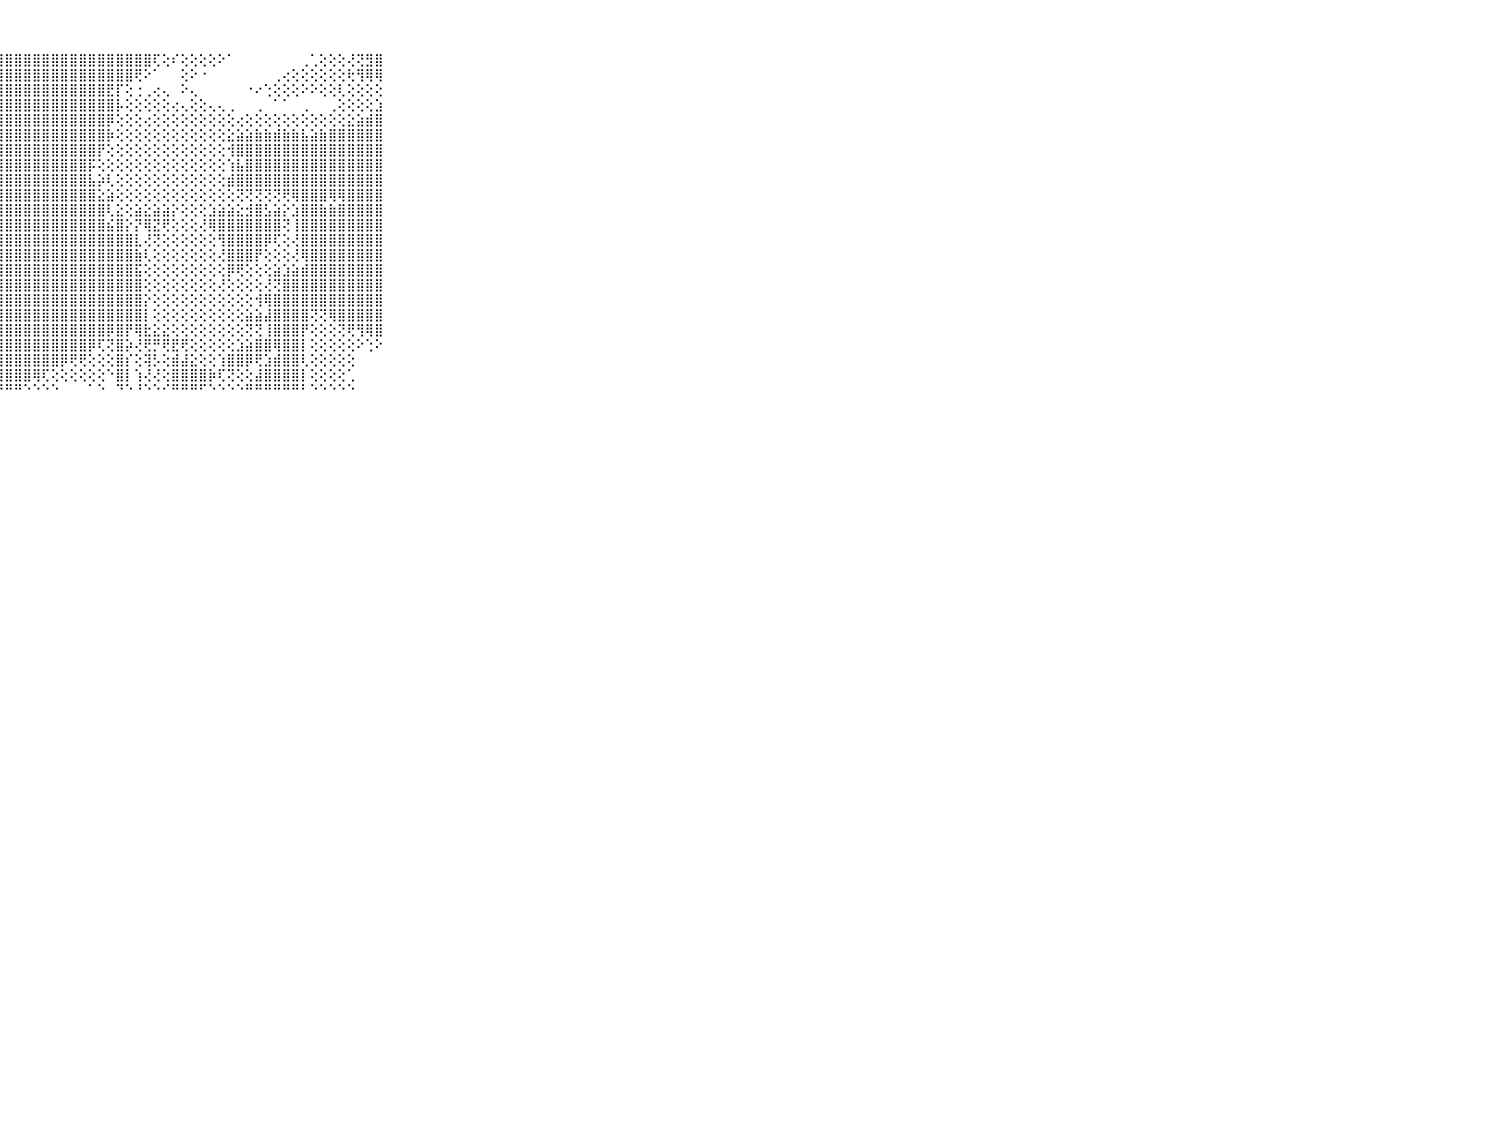

⠀⠀⠀⠀⠀⠀⠀⠀⠀⠀⠀⣿⣿⣿⣿⣿⣿⣿⣿⣿⣿⣿⣿⣿⣿⣿⣿⣿⣿⣿⣿⣿⣿⣿⣿⣿⣿⣿⣿⣿⣿⣿⣿⣿⢏⢕⠎⢕⢕⢕⢕⠕⠁⠀⠀⠀⠀⠀⠀⠀⢀⢁⢕⢕⢕⢜⢝⣻⣿⠀⠀⠀⠀⠀⠀⠀⠀⠀⠀⠀⠀
⠀⠀⠀⠀⠀⠀⠀⠀⠀⠀⠀⣿⣿⣿⣿⣿⣿⣿⣿⣿⣿⣿⣿⣿⣿⣿⣿⣿⣿⣿⣿⣿⣿⣿⣿⣿⣿⣿⣿⣿⣿⣿⢟⠕⠁⠀⠀⢕⠕⠐⠀⠀⠀⠀⠀⠀⠀⢀⢔⢕⢕⢕⢕⢕⢕⢗⢻⢿⢿⠀⠀⠀⠀⠀⠀⠀⠀⠀⠀⠀⠀
⠀⠀⠀⠀⠀⠀⠀⠀⠀⠀⠀⣿⣿⣿⣿⣿⣿⣿⣿⣿⣿⣿⣿⣿⣿⣿⣿⣿⣿⣿⣿⣿⣿⣿⣿⣿⣿⣿⣿⣟⡏⢕⢐⢀⢔⢄⠀⠕⢄⠀⠀⠀⠀⠀⠐⠔⢑⢕⢕⢕⠕⠕⢕⢕⢇⢕⢕⢕⢕⠀⠀⠀⠀⠀⠀⠀⠀⠀⠀⠀⠀
⠀⠀⠀⠀⠀⠀⠀⠀⠀⠀⠀⣿⣿⣿⣿⣿⣿⣿⣿⣿⣿⣿⣿⣿⣿⣿⣿⣿⣿⣿⣿⣿⣿⣿⣿⣿⣿⣿⣿⣿⡧⢕⢕⢕⢕⢕⢔⢄⢕⢕⢄⢄⢀⠀⠀⢀⠀⠁⠁⠀⢀⠀⠀⢀⢕⢕⢕⢕⣱⠀⠀⠀⠀⠀⠀⠀⠀⠀⠀⠀⠀
⠀⠀⠀⠀⠀⠀⠀⠀⠀⠀⠀⣿⣿⣿⣿⣿⣿⣿⣿⣿⣿⣿⣿⣿⣿⣿⣿⣿⣿⣿⣿⣿⣿⣿⣿⣿⣿⣿⣿⡿⢕⢕⢕⢔⢕⢕⢕⢕⢕⢕⢕⢕⢕⢔⢕⢕⢕⢕⢕⢕⢕⢕⢕⢕⢕⣕⣵⣾⣿⠀⠀⠀⠀⠀⠀⠀⠀⠀⠀⠀⠀
⠀⠀⠀⠀⠀⠀⠀⠀⠀⠀⠀⣿⣿⣿⣿⣿⣿⣿⣿⣿⣿⣿⣿⣿⣿⣿⣿⣿⣿⣿⣿⣿⣿⣿⣿⣿⣿⣿⣿⡷⢕⢕⢕⢕⢕⢕⢕⢕⢕⢕⢕⢕⣕⣵⣵⣷⣷⣾⣷⣷⣧⣵⣷⣿⣿⣿⣿⣿⣿⠀⠀⠀⠀⠀⠀⠀⠀⠀⠀⠀⠀
⠀⠀⠀⠀⠀⠀⠀⠀⠀⠀⠀⣿⣿⣿⣿⣿⣿⣿⣿⣿⣿⣿⣿⣿⣿⣿⣿⣿⣿⣿⣿⣿⣿⣿⣿⣿⣿⣿⡟⢕⢕⢕⢕⢕⢕⢕⢕⢕⢕⢕⢕⢕⢺⣿⣿⣿⣿⣿⣿⣿⣿⣿⣿⣿⣿⣿⣿⣿⣿⠀⠀⠀⠀⠀⠀⠀⠀⠀⠀⠀⠀
⠀⠀⠀⠀⠀⠀⠀⠀⠀⠀⠀⣿⣿⣿⣿⣿⣿⣿⣿⣿⣿⣿⣿⣿⣿⣿⣿⣿⣿⣿⣿⣿⣿⣿⣿⣿⣿⡯⢕⢕⢕⢕⢕⢕⢕⢕⢕⢕⢕⢕⢕⢕⢱⣧⣿⣿⣿⣿⣿⣿⣿⣿⣿⣿⣿⣿⣿⣿⣿⠀⠀⠀⠀⠀⠀⠀⠀⠀⠀⠀⠀
⠀⠀⠀⠀⠀⠀⠀⠀⠀⠀⠀⣿⣿⣿⣿⣿⣿⣿⣿⣿⣿⣿⣿⣿⣿⣿⣿⣿⣿⣿⣿⣿⣿⣿⣿⣿⣿⣧⡵⢇⢕⢕⢕⢕⢕⢕⢕⢕⢕⢕⢕⢕⣾⣿⣿⣿⣿⣿⣿⣿⣿⣿⣿⣿⣿⣿⣿⣿⣿⠀⠀⠀⠀⠀⠀⠀⠀⠀⠀⠀⠀
⠀⠀⠀⠀⠀⠀⠀⠀⠀⠀⠀⣿⣿⣿⣿⣿⣿⣿⣿⣿⣿⣿⣿⣿⣿⣿⣿⣿⣿⣿⣿⣿⣿⣿⣿⣿⣿⣿⣕⣵⢕⢕⢕⢕⢕⢕⢕⢕⢕⢕⢕⢕⢕⢝⢝⢝⢝⢝⢟⢿⣿⣿⣿⢿⢿⣿⣿⣿⣿⠀⠀⠀⠀⠀⠀⠀⠀⠀⠀⠀⠀
⠀⠀⠀⠀⠀⠀⠀⠀⠀⠀⠀⣿⣿⣿⣿⣿⣿⣿⣿⣿⣿⣿⣿⣿⣿⣿⣿⣿⣿⣿⣿⣿⣿⣿⣿⣿⣿⣿⣿⢇⣕⢕⣵⣕⣵⣵⡕⢕⢕⢕⣱⣵⣵⣕⣺⣿⣣⣵⡕⣱⣿⣿⣷⣷⣿⣿⣿⣿⣿⠀⠀⠀⠀⠀⠀⠀⠀⠀⠀⠀⠀
⠀⠀⠀⠀⠀⠀⠀⠀⠀⠀⠀⣿⣿⣿⣿⣿⣿⣿⣿⣿⣿⣿⣿⣿⣿⣿⣿⣿⣿⣿⣿⣿⣿⣿⣿⣿⣿⣿⣿⣮⣿⡕⡝⢿⣝⢟⢕⢕⢕⢜⢿⣿⣿⣿⣿⣿⣿⣿⢝⢸⣿⣿⣿⣿⣿⣿⣿⣿⣿⠀⠀⠀⠀⠀⠀⠀⠀⠀⠀⠀⠀
⠀⠀⠀⠀⠀⠀⠀⠀⠀⠀⠀⣿⣿⣿⣿⣿⣿⣿⣿⣿⣿⣿⣿⣿⣿⣿⣿⣿⣿⣿⣿⣿⣿⣿⣿⣿⣿⣿⣿⣿⣿⣿⣇⢜⢝⢕⢕⢕⢕⢕⢕⢻⣿⣿⣿⣿⡿⢏⢕⢜⣿⣿⣿⣿⣿⣿⣿⣿⣿⠀⠀⠀⠀⠀⠀⠀⠀⠀⠀⠀⠀
⠀⠀⠀⠀⠀⠀⠀⠀⠀⠀⠀⣿⣿⣿⣿⣿⣿⣿⣿⣿⣿⣿⣿⣿⣿⣿⣿⣿⣿⣿⣿⣿⣿⣿⣿⣿⣿⣿⣿⣿⣿⣿⣷⢇⢕⢕⢕⢕⢕⢕⢕⢜⣿⣿⣿⡟⢕⢕⢕⢜⢿⣿⣿⣿⣿⣿⣿⣿⣿⠀⠀⠀⠀⠀⠀⠀⠀⠀⠀⠀⠀
⠀⠀⠀⠀⠀⠀⠀⠀⠀⠀⠀⣿⣿⣿⣿⣿⣿⣿⣿⣿⣿⣿⣿⣿⣿⣿⣿⣿⣿⣿⣿⣿⣿⣿⣿⣿⣿⣿⣿⣿⣿⣿⣯⢕⢕⢕⢕⢕⢕⢕⢕⢕⡿⢟⢕⢕⢕⣵⣱⣵⣾⣿⣿⣿⣿⣿⣿⣿⣿⠀⠀⠀⠀⠀⠀⠀⠀⠀⠀⠀⠀
⠀⠀⠀⠀⠀⠀⠀⠀⠀⠀⠀⣿⣿⣿⣿⣿⣿⣿⣿⣿⣿⣿⣿⣿⣿⣿⣿⣿⣿⣿⣿⣿⣿⣿⣿⣿⣿⣿⣿⣿⣿⣿⣿⢕⢕⢕⢕⢕⢕⢕⢕⢜⢕⢕⢕⢕⢜⢝⣿⣿⣿⣿⣿⣿⣿⣿⣿⣿⣿⠀⠀⠀⠀⠀⠀⠀⠀⠀⠀⠀⠀
⠀⠀⠀⠀⠀⠀⠀⠀⠀⠀⠀⣿⣿⣿⣿⣿⣿⣿⣿⣿⣿⣿⣿⣿⣿⣿⣿⣿⣿⣿⣿⣿⣿⣿⣿⣿⣿⣿⣿⣿⣿⣿⣿⡕⢕⢕⢕⢕⢕⢕⢕⢕⢕⢕⢕⢺⢿⣿⣿⣿⣿⣿⣿⣿⣿⣿⣿⣿⣿⠀⠀⠀⠀⠀⠀⠀⠀⠀⠀⠀⠀
⠀⠀⠀⠀⠀⠀⠀⠀⠀⠀⠀⣿⣿⣿⣿⣿⣿⣿⣿⣿⣿⣿⣿⣿⣿⣿⣿⣿⣿⣿⣿⣿⣿⣿⣿⣿⣿⣿⣿⣿⣿⣿⣿⡇⢕⢕⢕⢕⢕⢕⢕⢕⢕⢕⣵⣵⣼⣿⣿⣿⣿⢝⢝⢿⣿⣿⣿⣿⣿⠀⠀⠀⠀⠀⠀⠀⠀⠀⠀⠀⠀
⠀⠀⠀⠀⠀⠀⠀⠀⠀⠀⠀⣿⣿⣿⣿⣿⣿⣿⣿⣿⣿⣿⣿⣿⣿⣿⣿⣿⣿⣿⣿⣿⣿⣿⣿⣿⣿⣿⣿⡿⣿⡟⢿⣗⣕⣕⢕⢕⢕⢕⢕⢕⢕⢕⢝⢝⢸⣿⣿⣿⡟⢕⢕⢕⢝⢟⢻⢿⣿⠀⠀⠀⠀⠀⠀⠀⠀⠀⠀⠀⠀
⠀⠀⠀⠀⠀⠀⠀⠀⠀⠀⠀⣿⣿⣿⣿⣿⣿⣿⣿⣿⣿⣿⣿⣿⣿⣿⣿⣿⣿⣿⣿⣿⣿⣿⣿⣿⣿⡿⢏⢝⣿⡵⢜⢟⡛⢟⣟⢟⢕⢕⢕⢕⢕⣱⣵⣿⣿⢿⣿⣿⡇⢕⢕⢕⢕⢕⠕⢑⠕⠀⠀⠀⠀⠀⠀⠀⠀⠀⠀⠀⠀
⠀⠀⠀⠀⠀⠀⠀⠀⠀⠀⠀⣿⣿⣿⣿⣿⣿⣿⣿⣿⣿⣿⣿⣿⣿⣿⣿⣿⣿⣿⣿⣿⣿⣿⡿⢟⢟⢕⢕⢕⣿⡎⢕⢽⡣⢕⣾⣼⣕⢕⢕⢱⣿⣿⡿⢟⣱⣾⣿⣿⢇⢕⢕⢕⢕⢕⠀⠀⠀⠀⠀⠀⠀⠀⠀⠀⠀⠀⠀⠀⠀
⠀⠀⠀⠀⠀⠀⠀⠀⠀⠀⠀⣿⣿⣿⣿⣿⣿⣿⣿⣿⣿⣿⣿⣿⣿⣿⣿⣿⣿⣿⣿⢿⢏⢕⢕⢕⢕⢕⢕⠑⣿⡇⢱⢜⢜⢕⣿⣿⣿⣿⡷⢏⢝⢕⢕⣼⣿⣿⣿⣿⡇⢕⢕⢕⢕⢁⠀⠀⠀⠀⠀⠀⠀⠀⠀⠀⠀⠀⠀⠀⠀
⠀⠀⠀⠀⠀⠀⠀⠀⠀⠀⠀⠛⠛⠛⠛⠛⠛⠛⠛⠛⠛⠛⠛⠛⠛⠛⠛⠛⠛⠛⠑⠑⠑⠑⠀⠀⠀⠁⠑⠀⠙⠑⠘⠑⠑⠊⠛⠛⠛⠋⠑⠑⠑⠑⠛⠛⠛⠛⠛⠛⠃⠑⠑⠑⠑⠑⠀⠀⠀⠀⠀⠀⠀⠀⠀⠀⠀⠀⠀⠀⠀